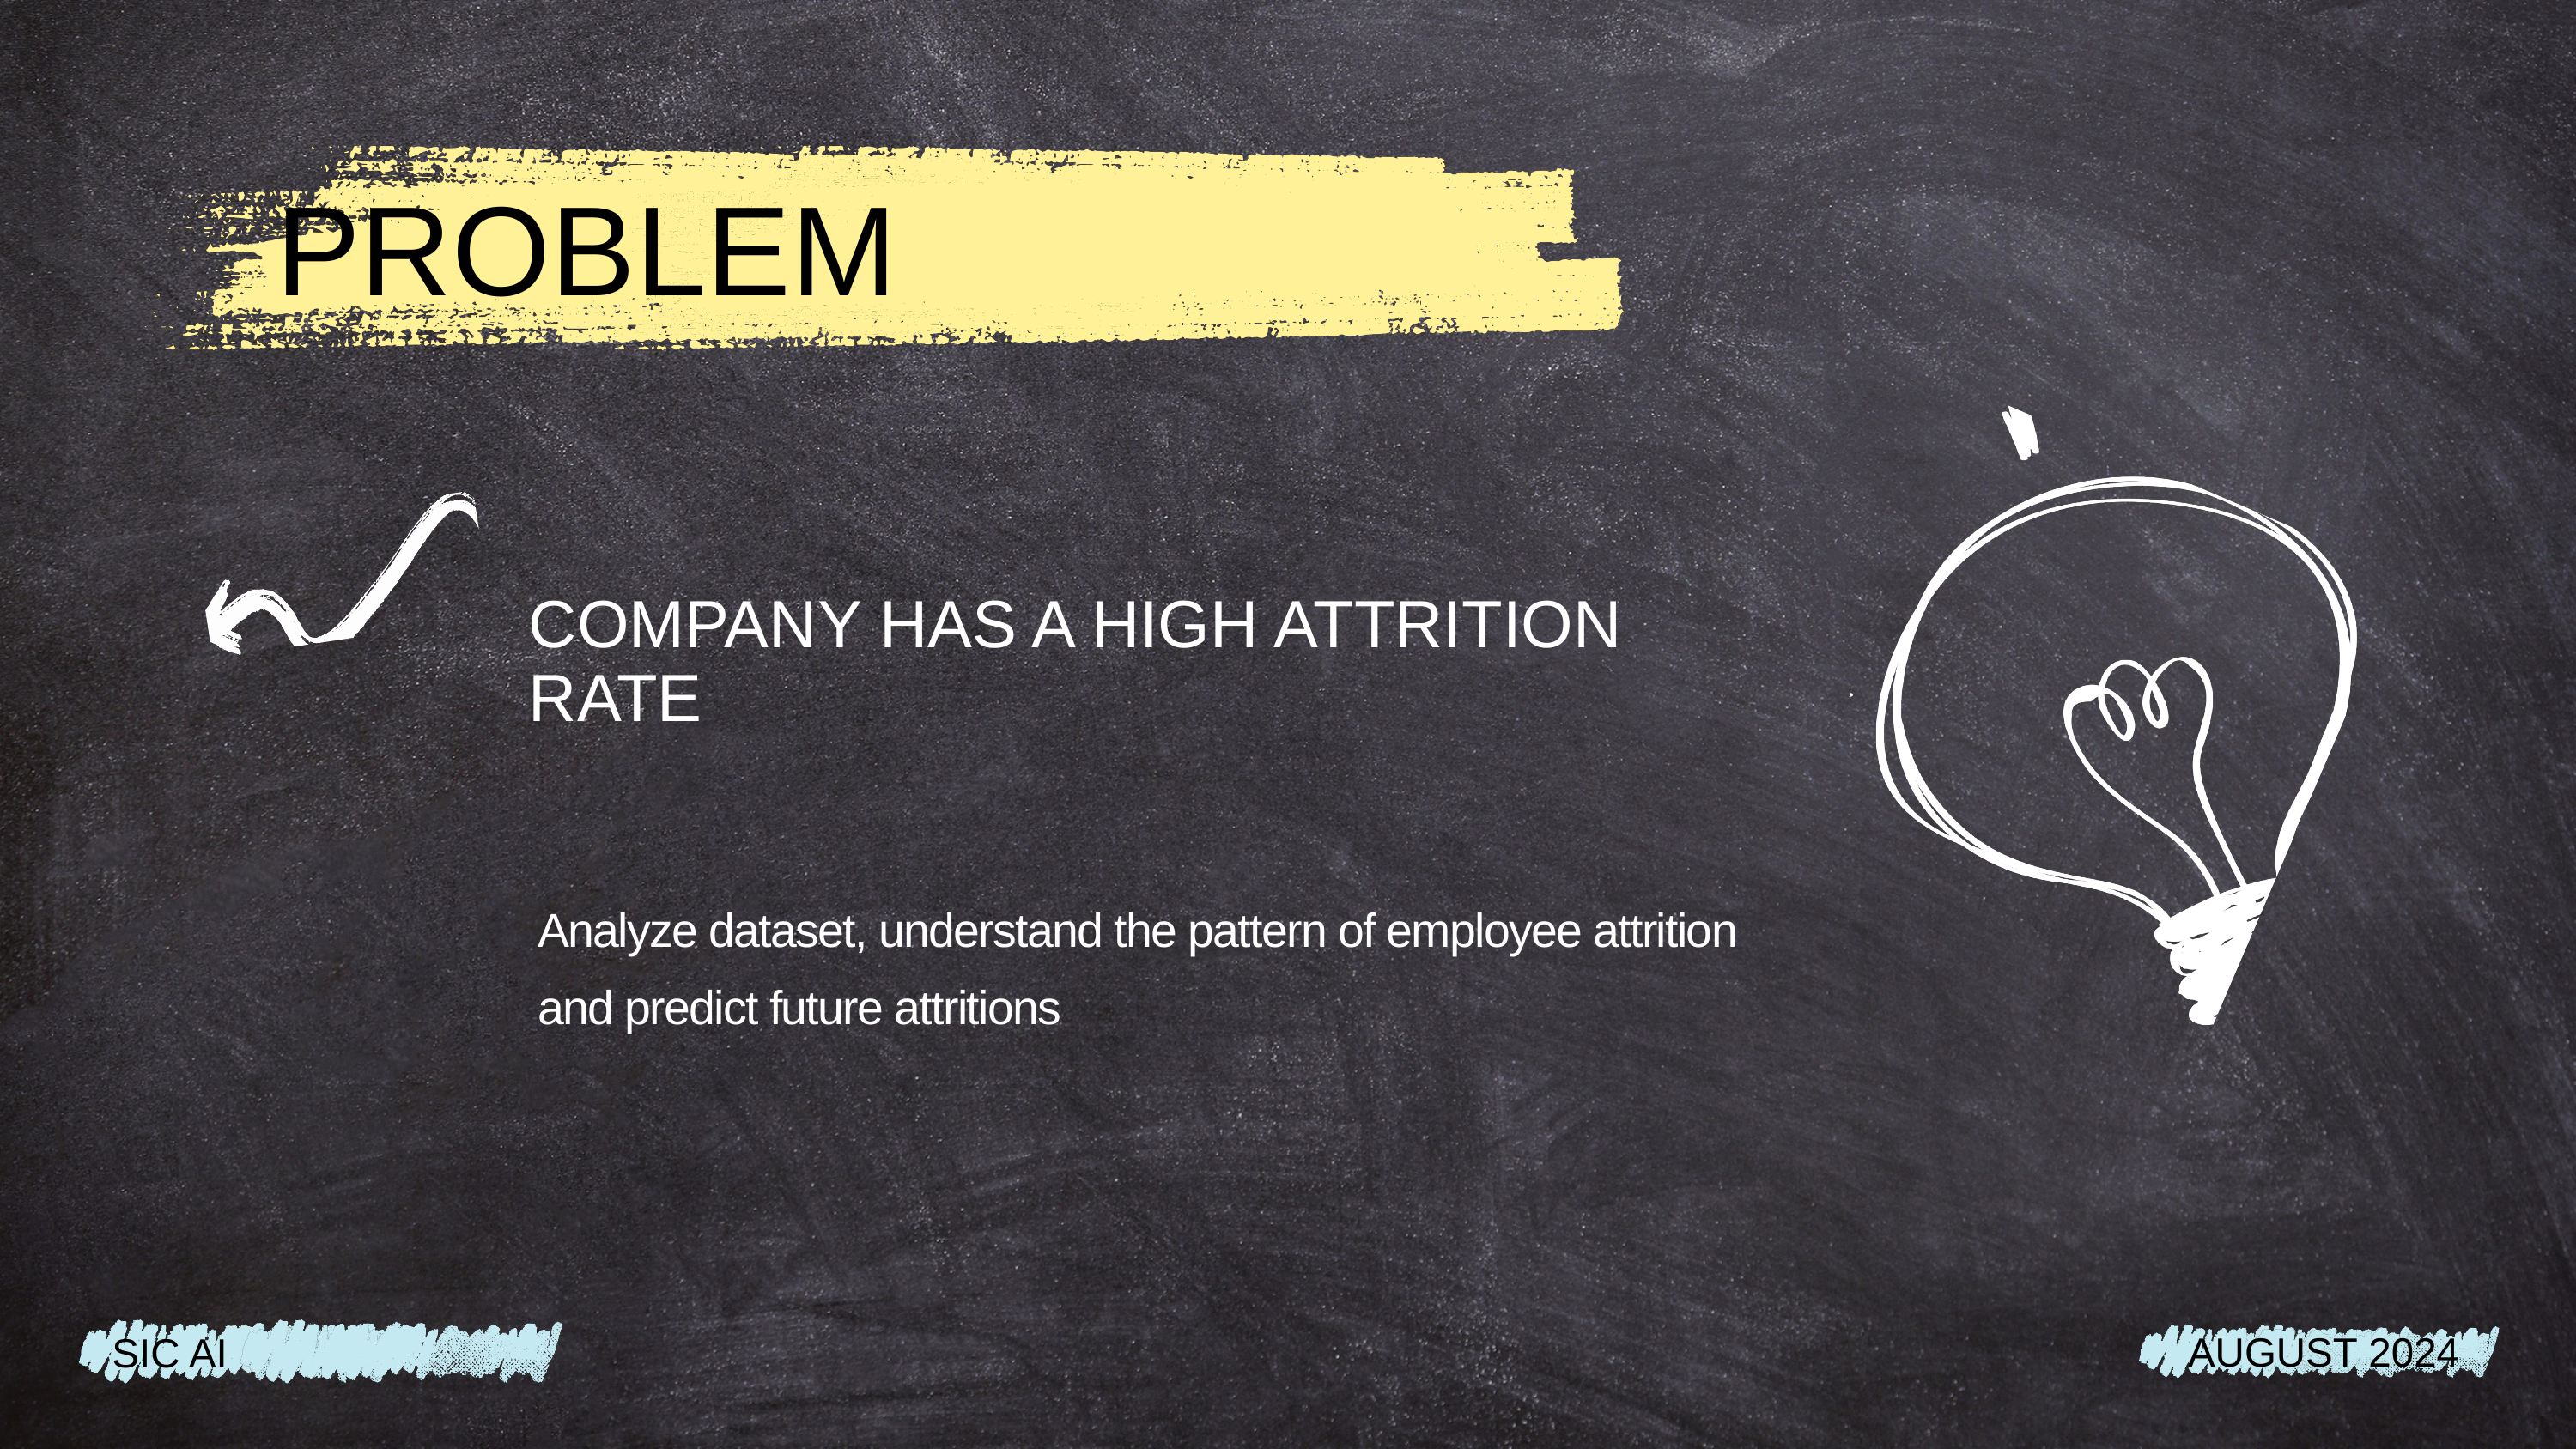

PROBLEM

COMPANY HAS A HIGH ATTRITION RATE
Analyze dataset, understand the pattern of employee attrition
and predict future attritions

AUGUST 2024
SIC AI